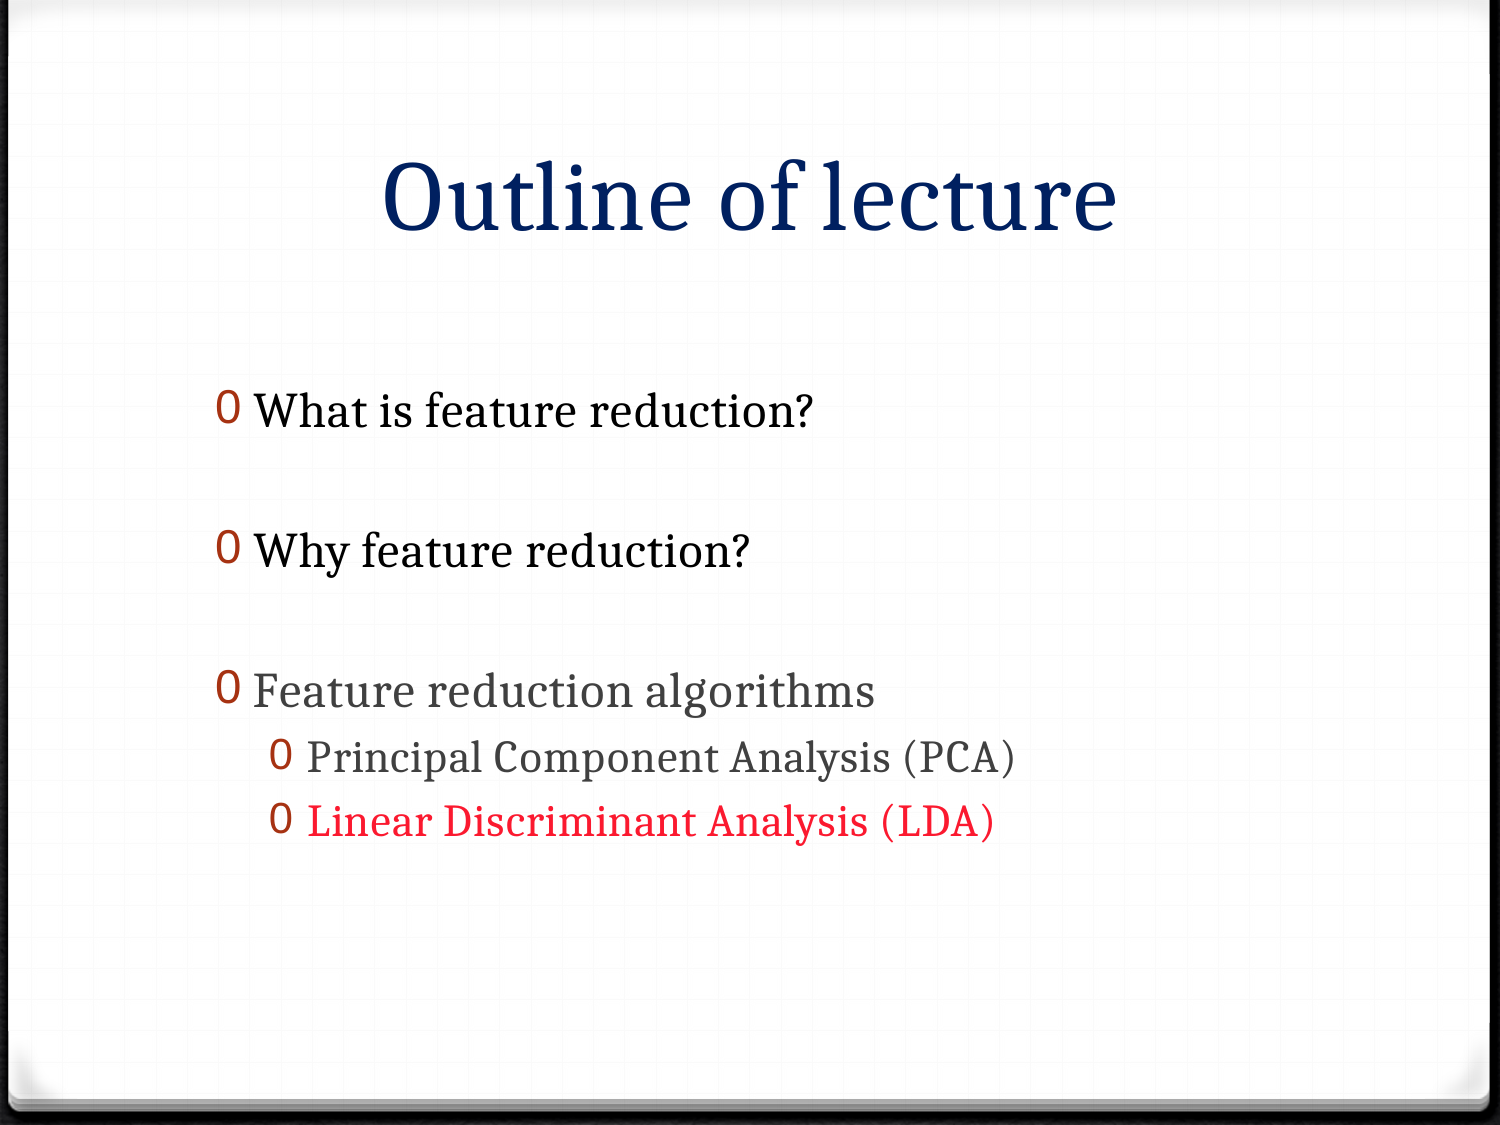

# Outline of lecture

What is feature reduction?

Why feature reduction?

Feature reduction algorithms
Principal Component Analysis (PCA)
Linear Discriminant Analysis (LDA)